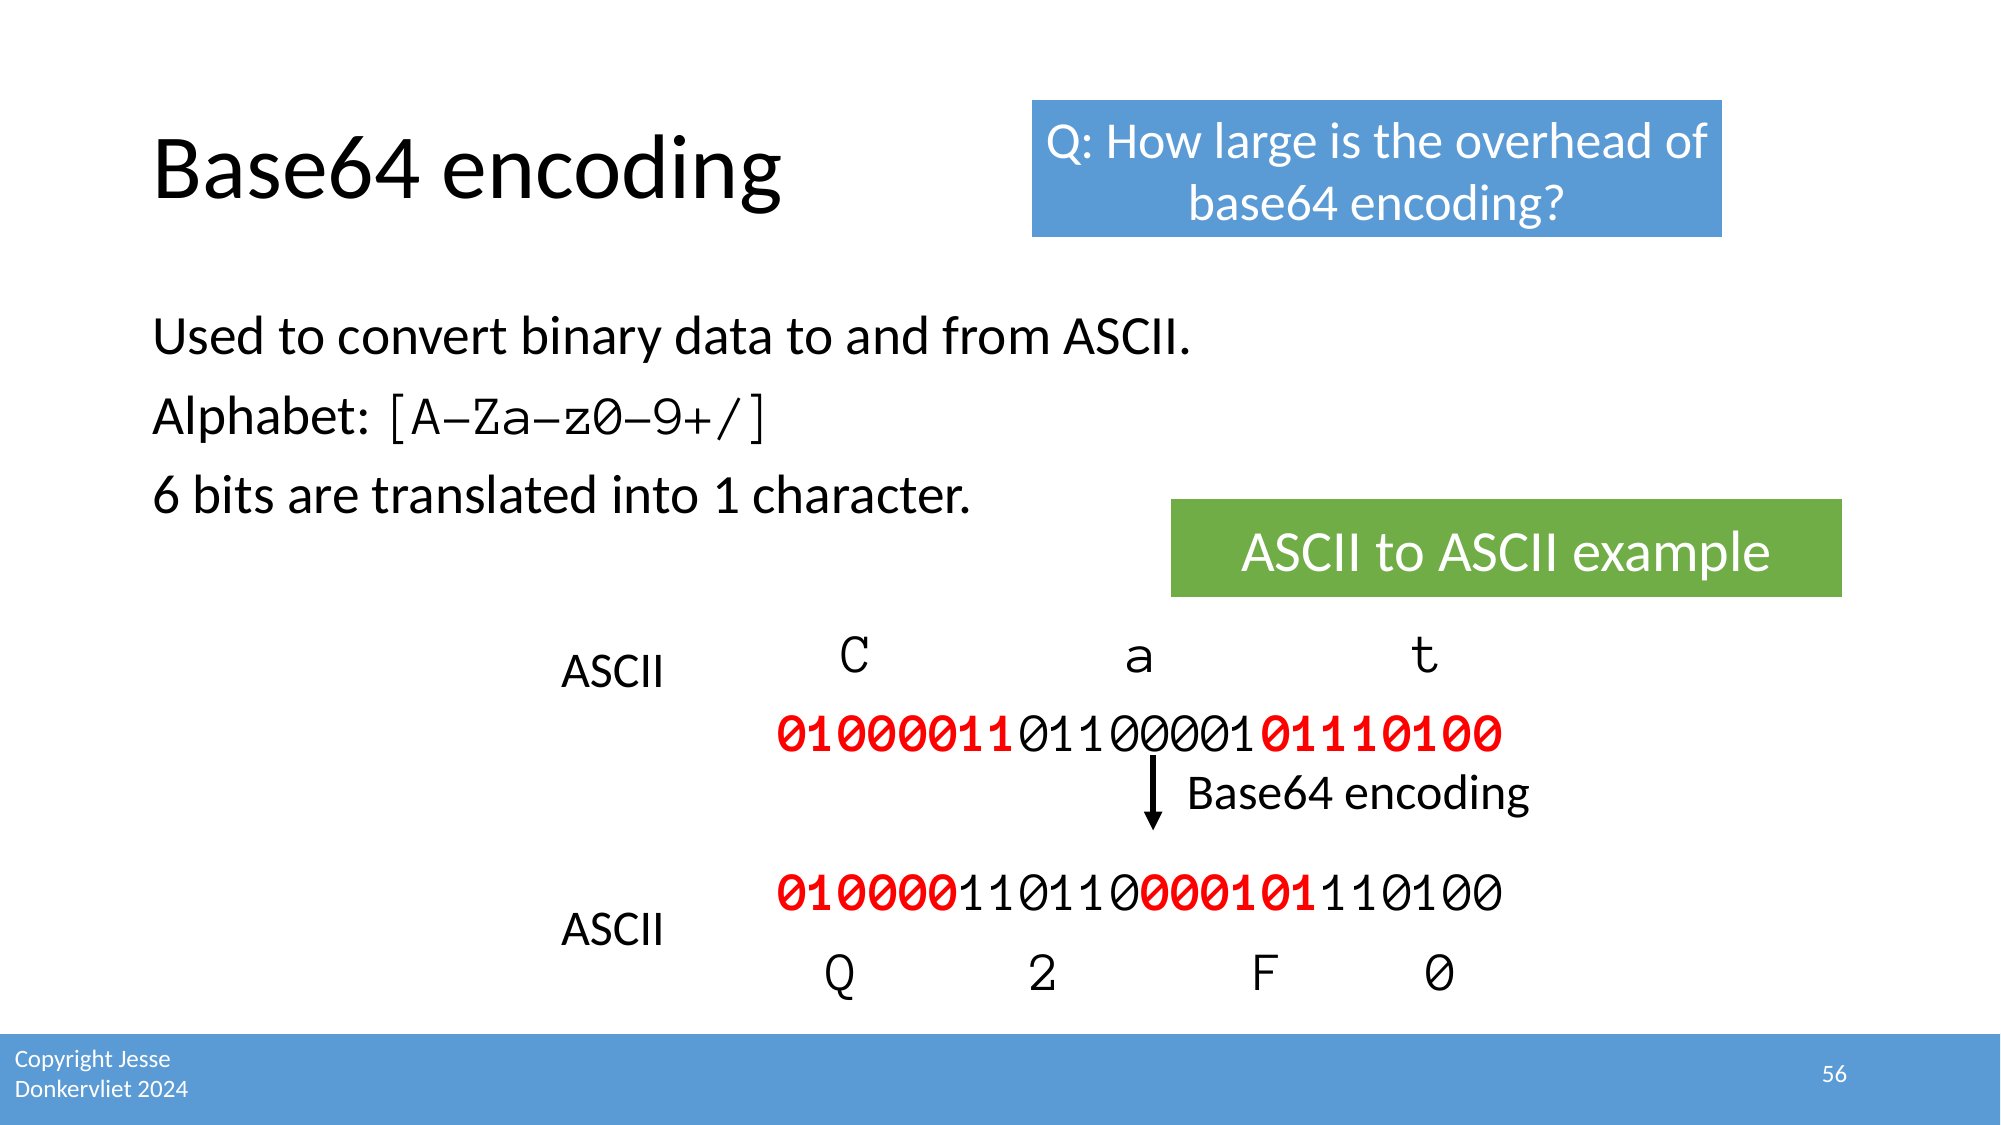

# Base64 encoding
Q: How large is the overhead of base64 encoding?
Used to convert binary data to and from ASCII.
Alphabet: [A-Za-z0-9+/]
6 bits are translated into 1 character.

		C		a		t
		010000110110000101110100

		010000110110000101110100
		Q	  2		F	 0
ASCII to ASCII example
ASCII
Base64 encoding
ASCII

56